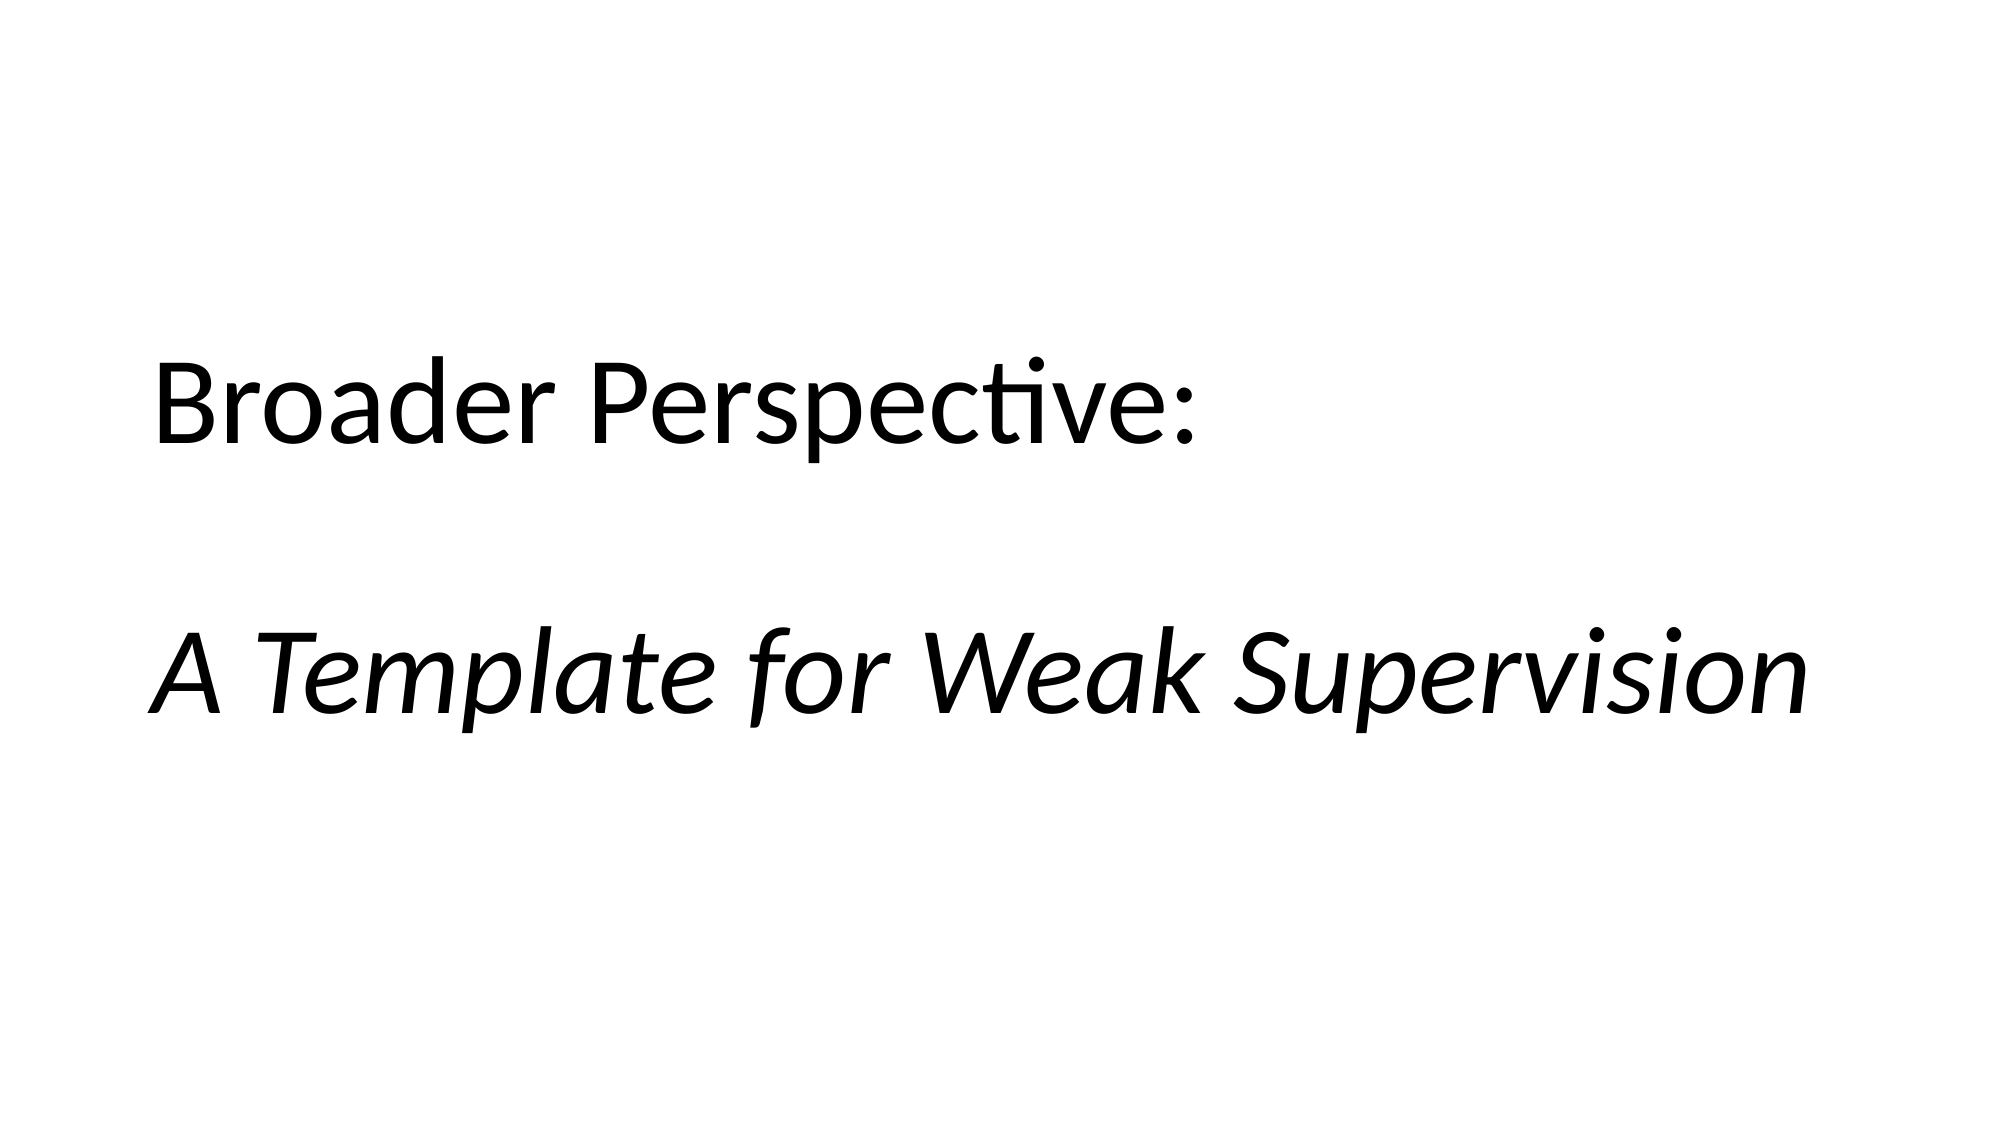

# Broader Perspective: A Template for Weak Supervision